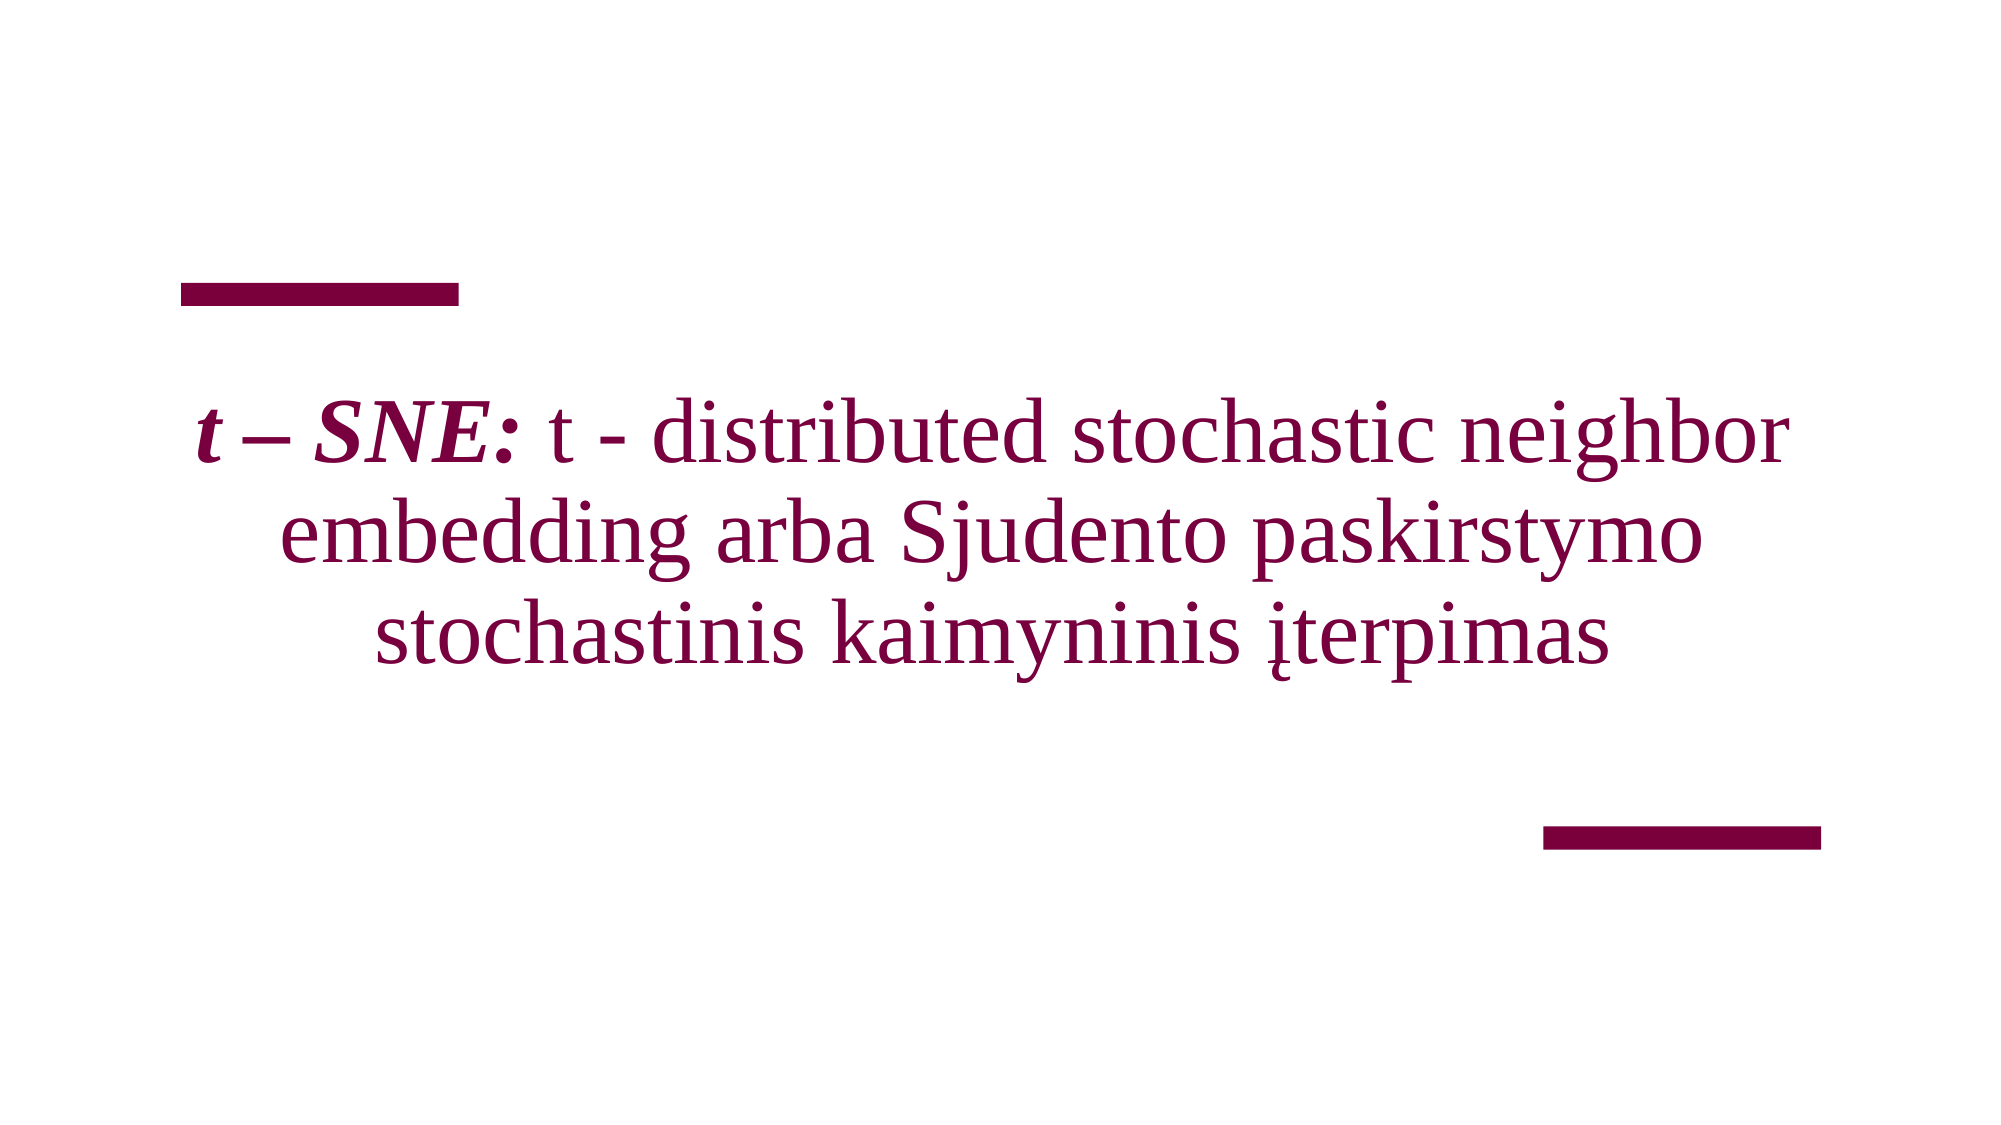

# t – SNE: t - distributed stochastic neighbor embedding arba Sjudento paskirstymo stochastinis kaimyninis įterpimas